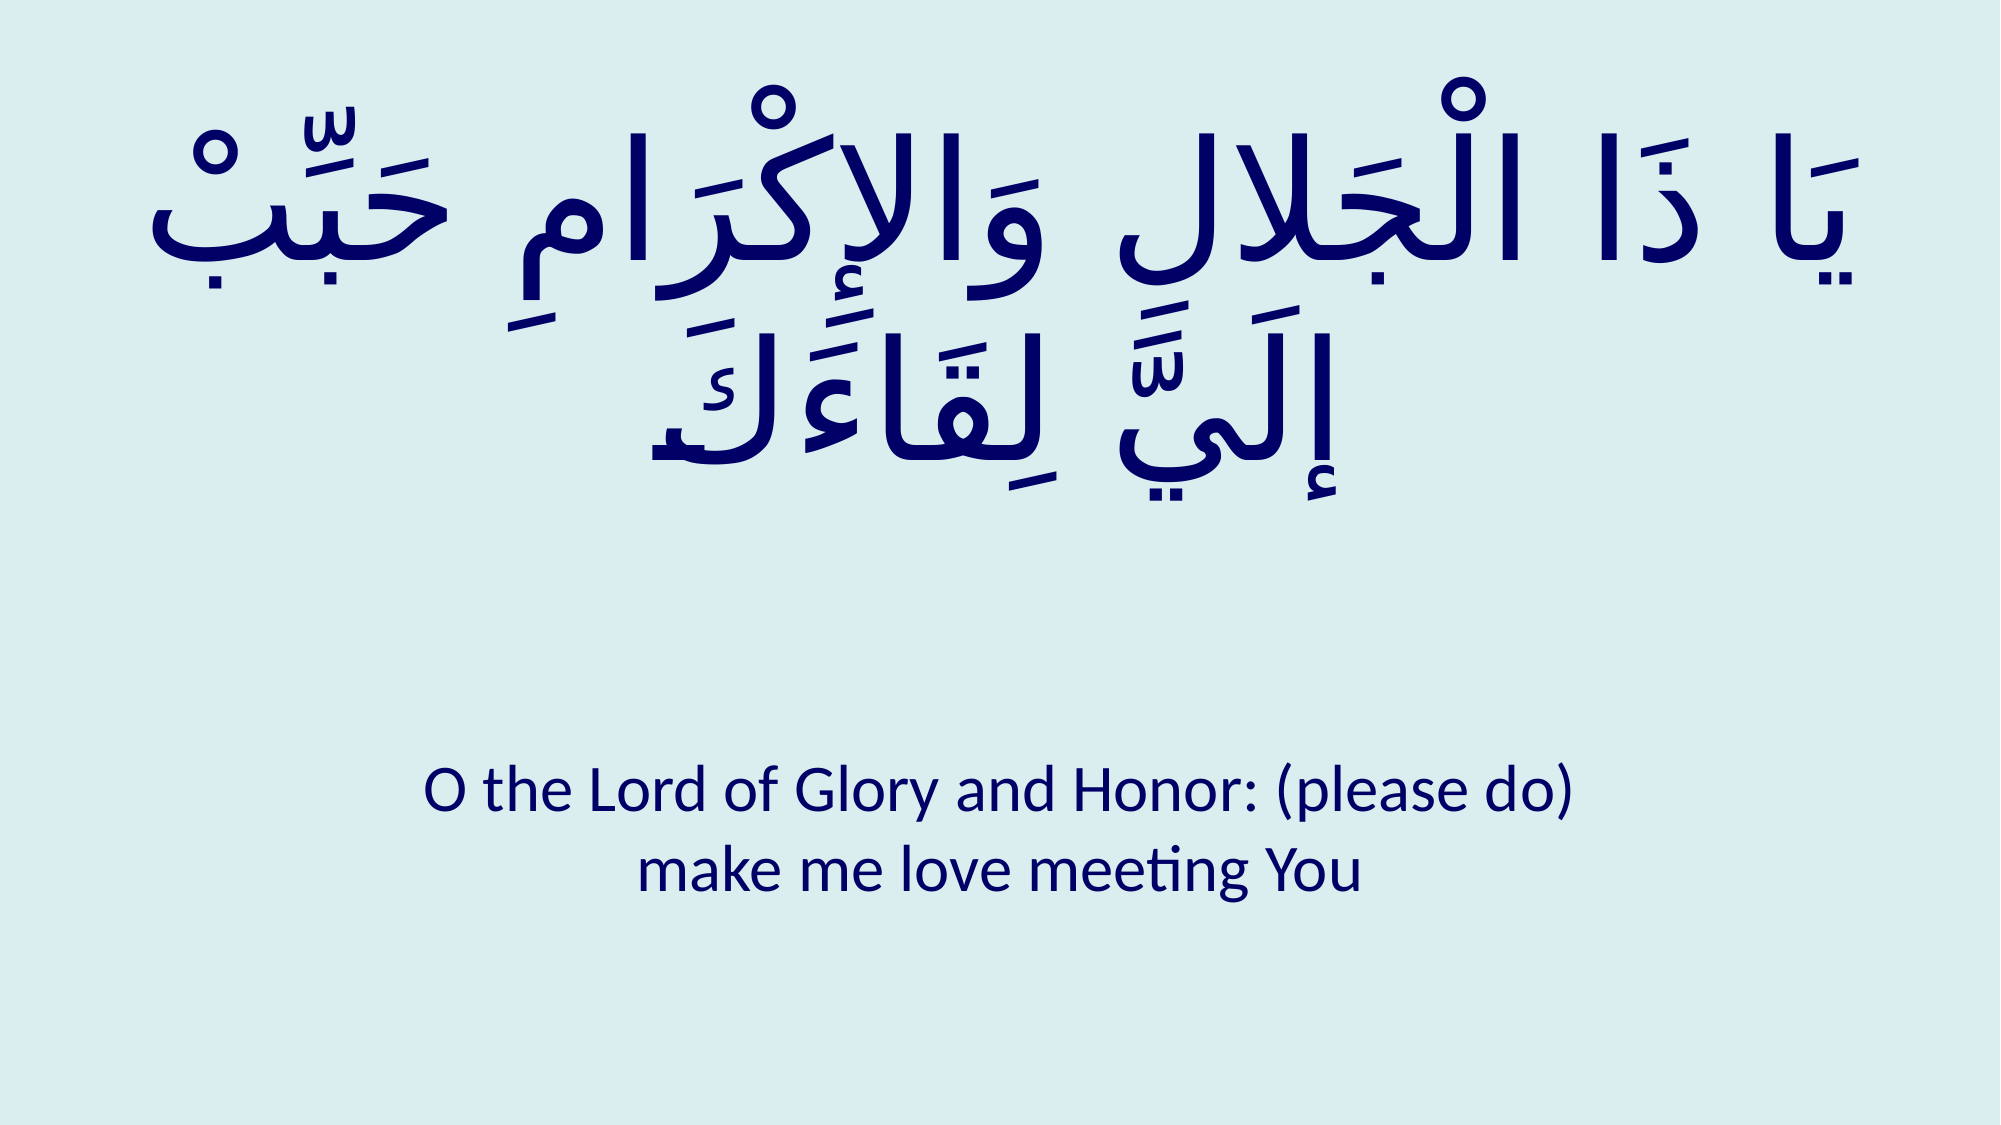

# يَا ذَا الْجَلالِ وَالإِكْرَامِ حَبِّبْ إلَيَّ لِقَاءَكَ
O the Lord of Glory and Honor: (please do) make me love meeting You